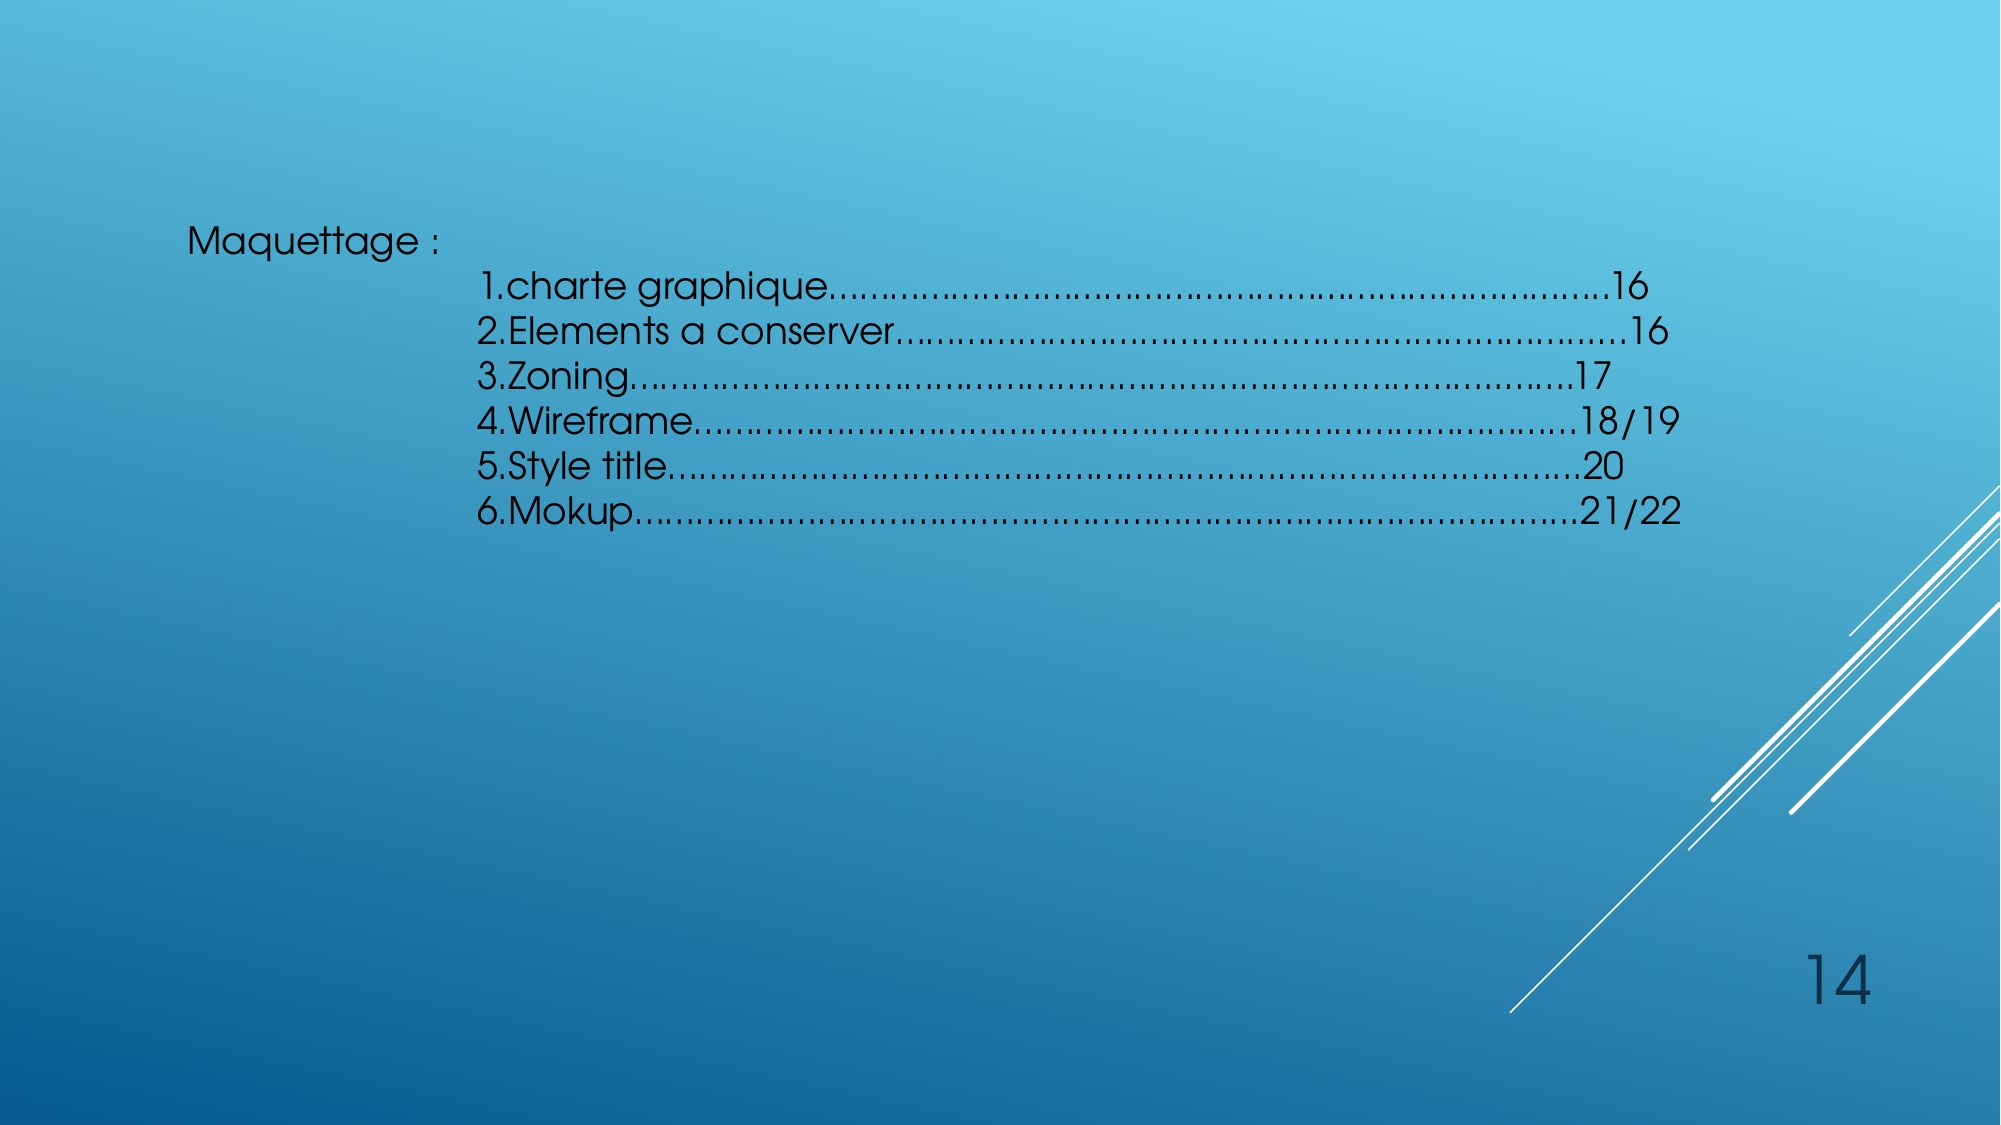

Maquettage :
		1.charte graphique…………………………………………………………………..16
		2.Elements a conserver…………………………………………………………...…16
		3.Zoning…………………………………………………………………………..…….17
		4.Wireframe……………………………………………………………………………18/19
		5.Style title……………………………………………………………………………...20
		6.Mokup………………………………………………………………………………...21/22

14